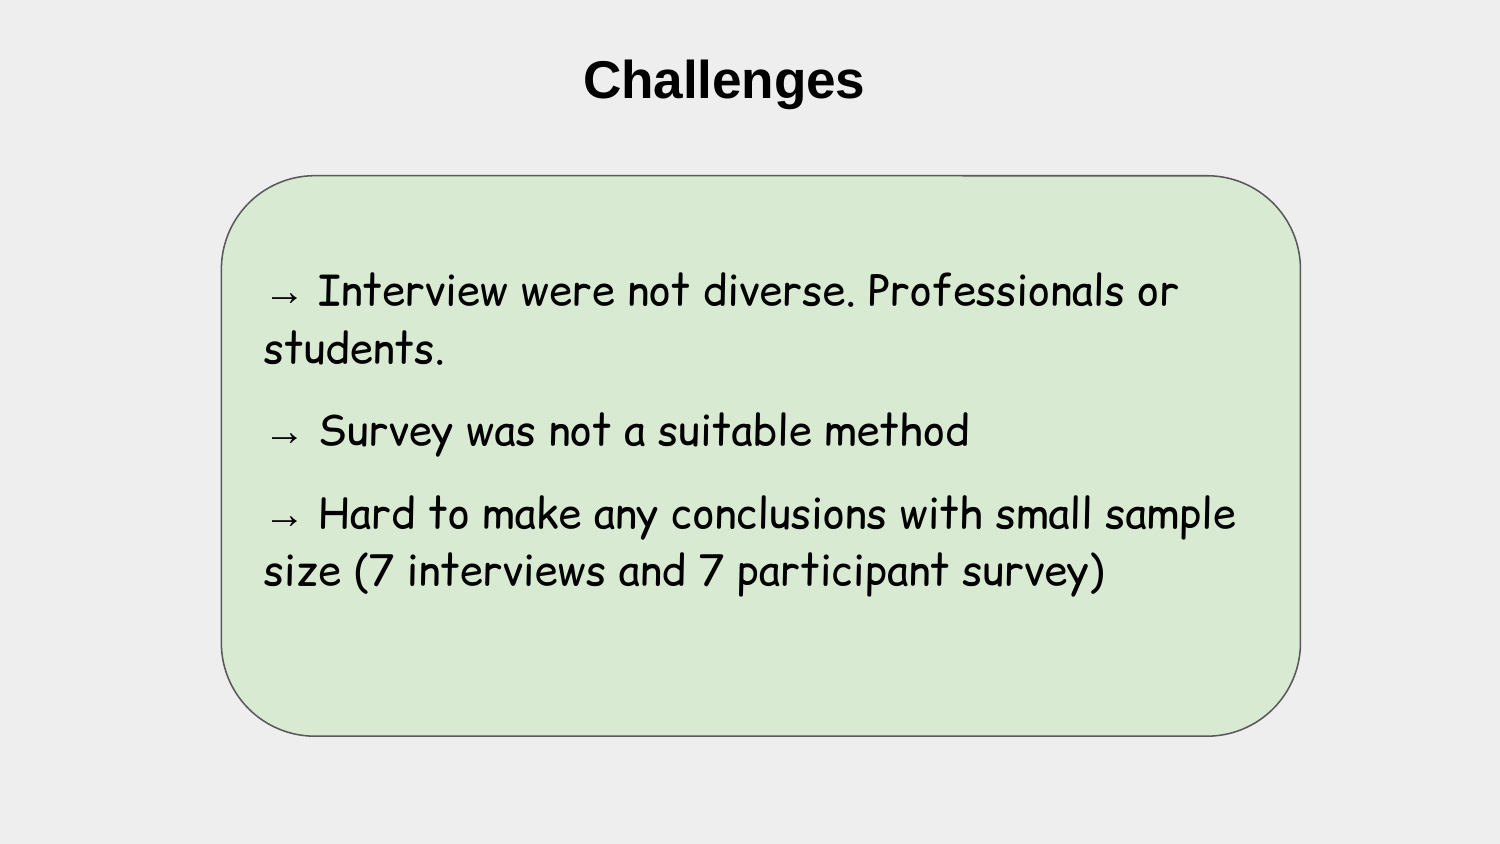

# Challenges

→ Interview were not diverse. Professionals or students.
→ Survey was not a suitable method
→ Hard to make any conclusions with small sample size (7 interviews and 7 participant survey)